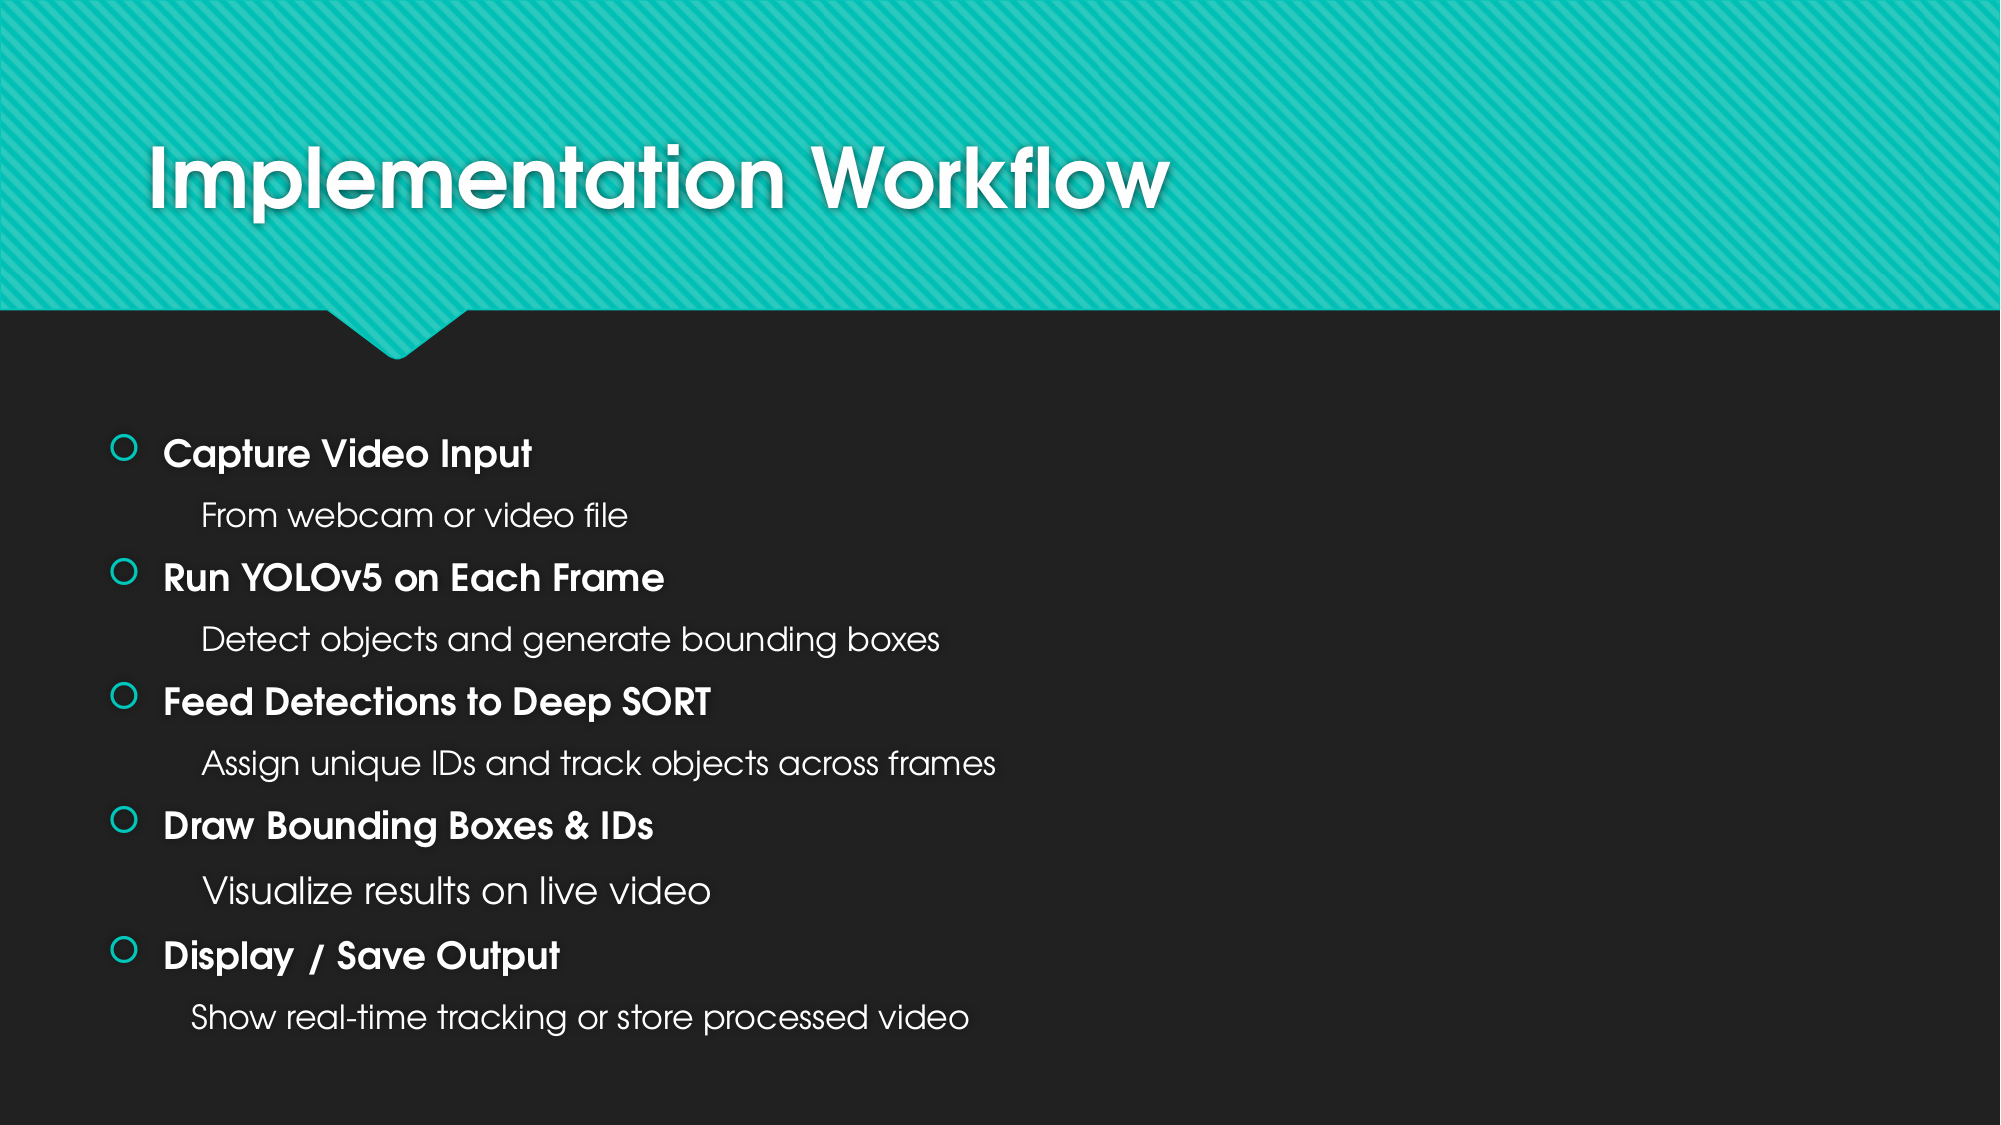

# Implementation Workflow
Capture Video Input
  From webcam or video file
Run YOLOv5 on Each Frame
  Detect objects and generate bounding boxes
Feed Detections to Deep SORT
  Assign unique IDs and track objects across frames
Draw Bounding Boxes & IDs
         Visualize results on live video
Display / Save Output
 Show real-time tracking or store processed video